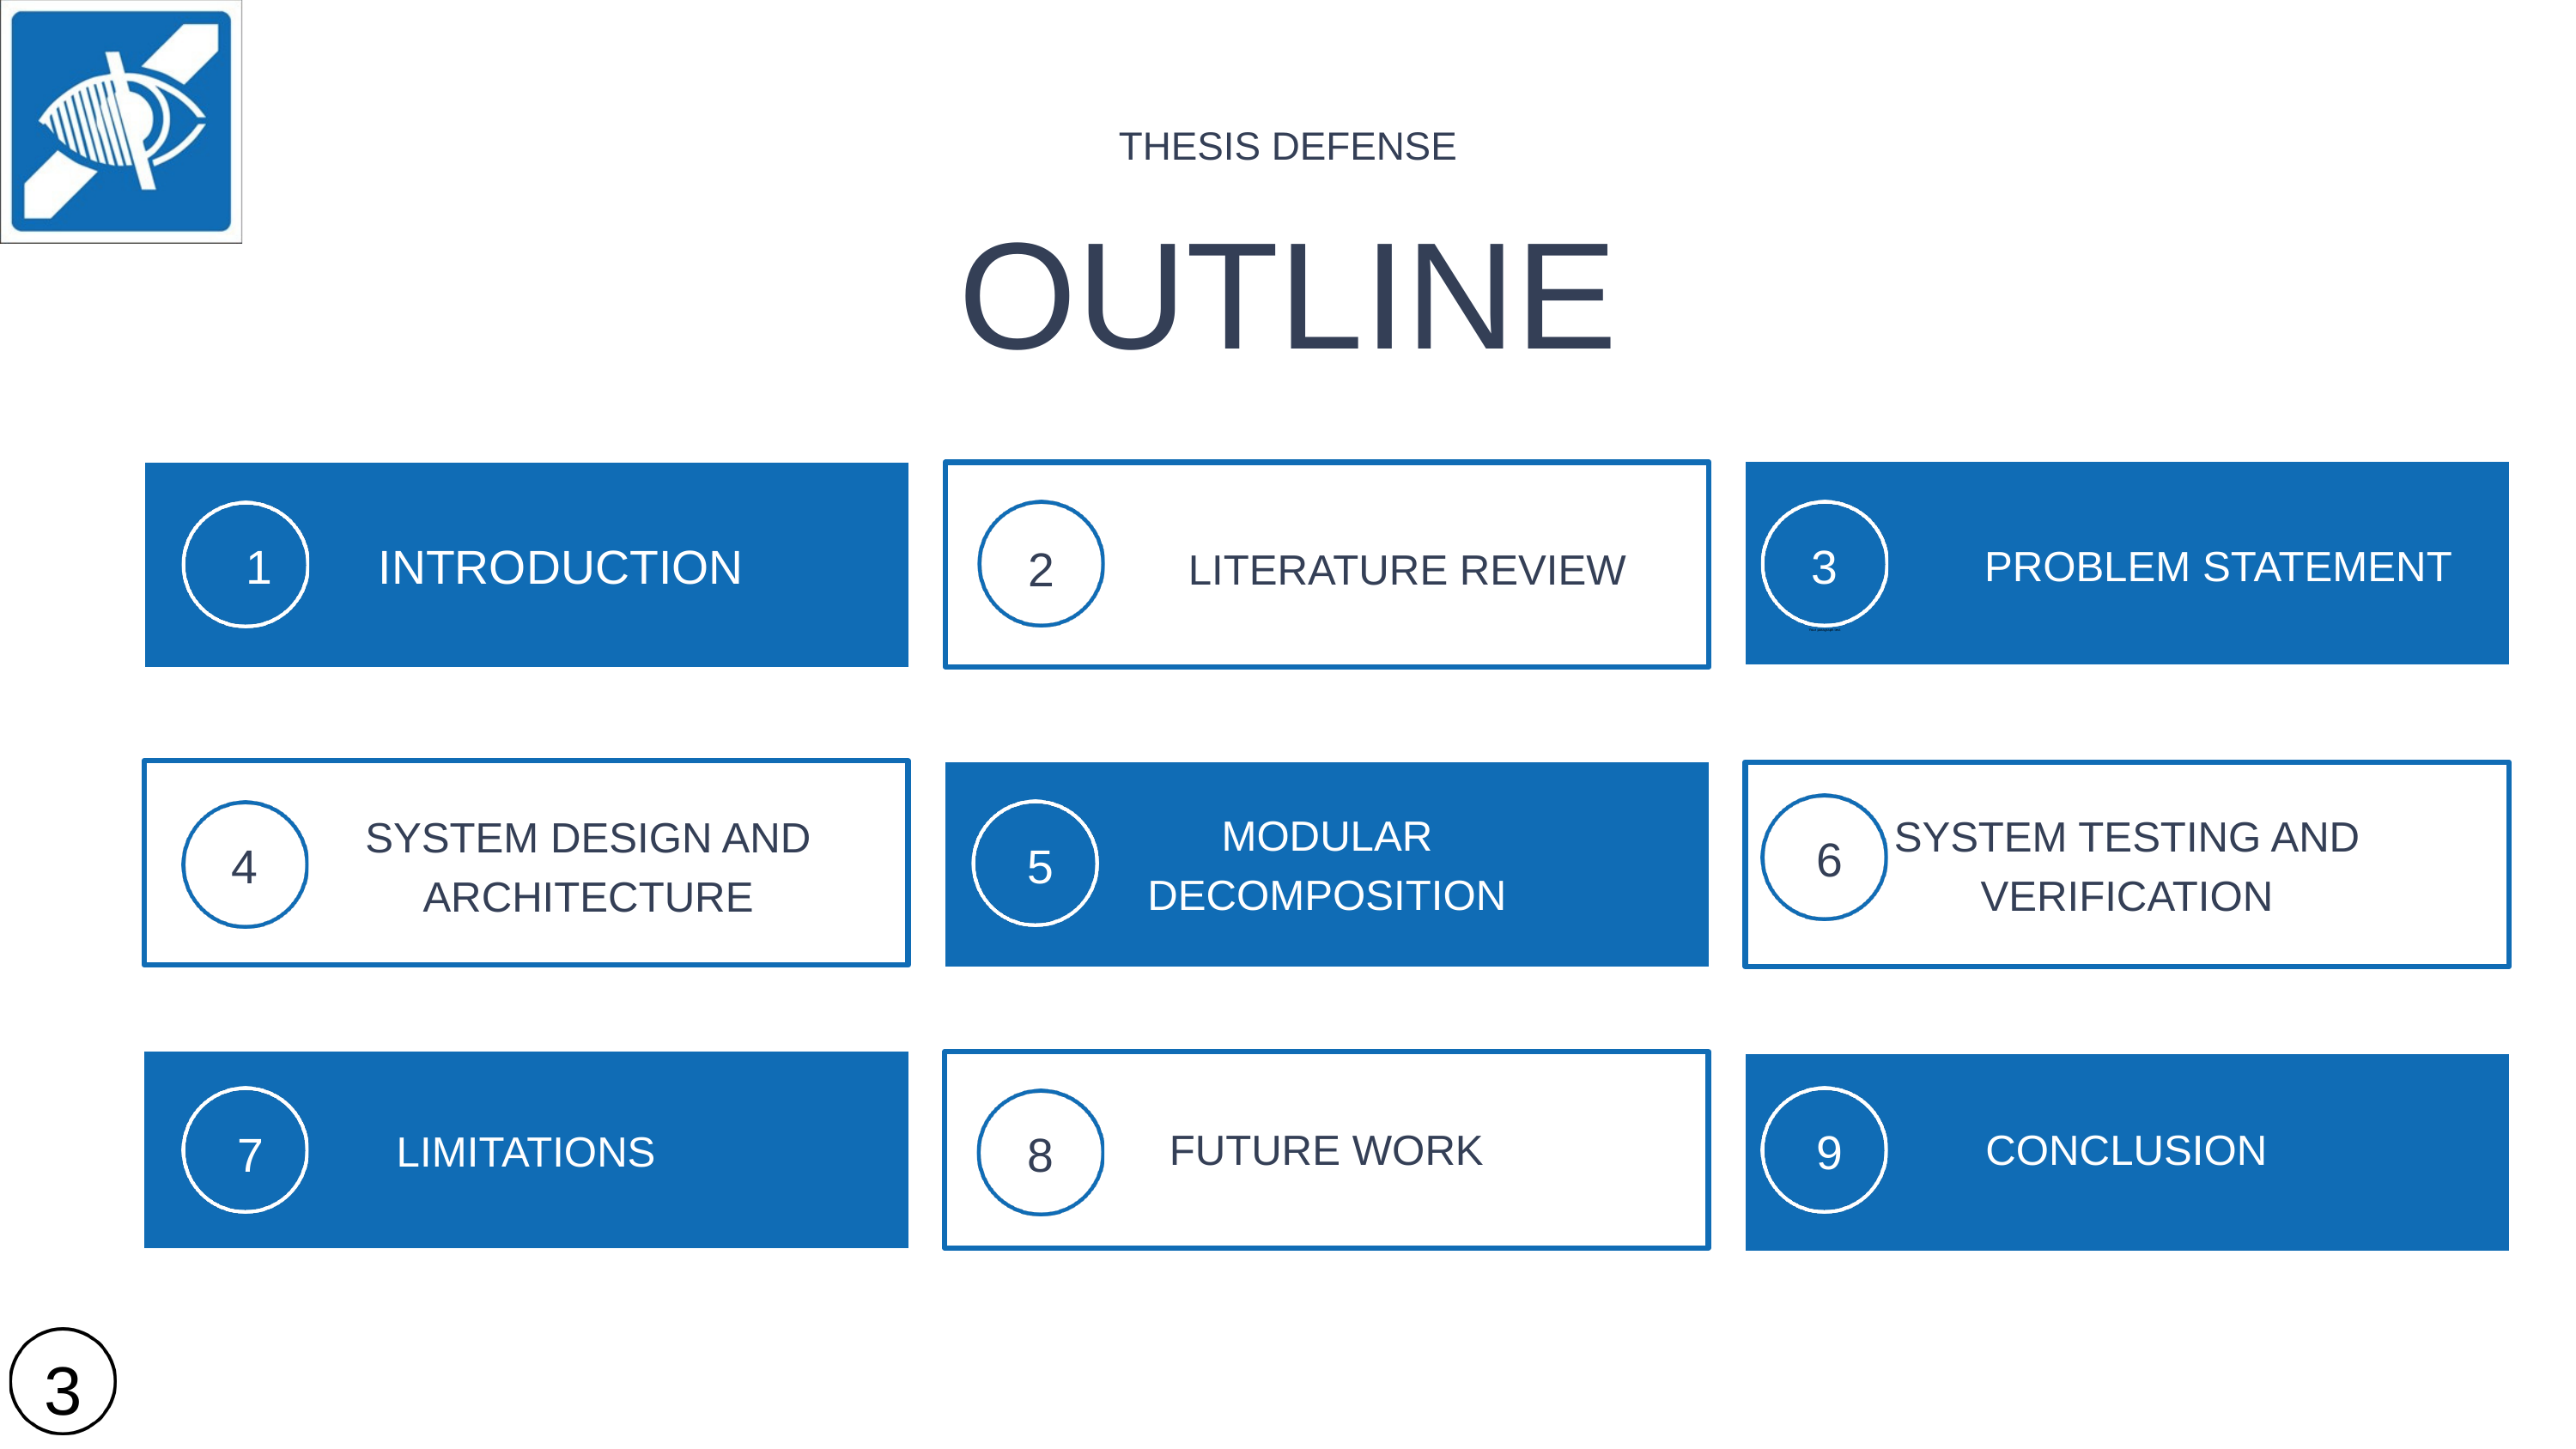

THESIS DEFENSE
OUTLINE

1        INTRODUCTION
3
2
      PROBLEM STATEMENT
LITERATURE REVIEW
Your paragraph text

MODULAR DECOMPOSITION

SYSTEM TESTING AND VERIFICATION
SYSTEM DESIGN AND ARCHITECTURE
6
4
5

9
FUTURE WORK
CONCLUSION
7
8
LIMITATIONS

3